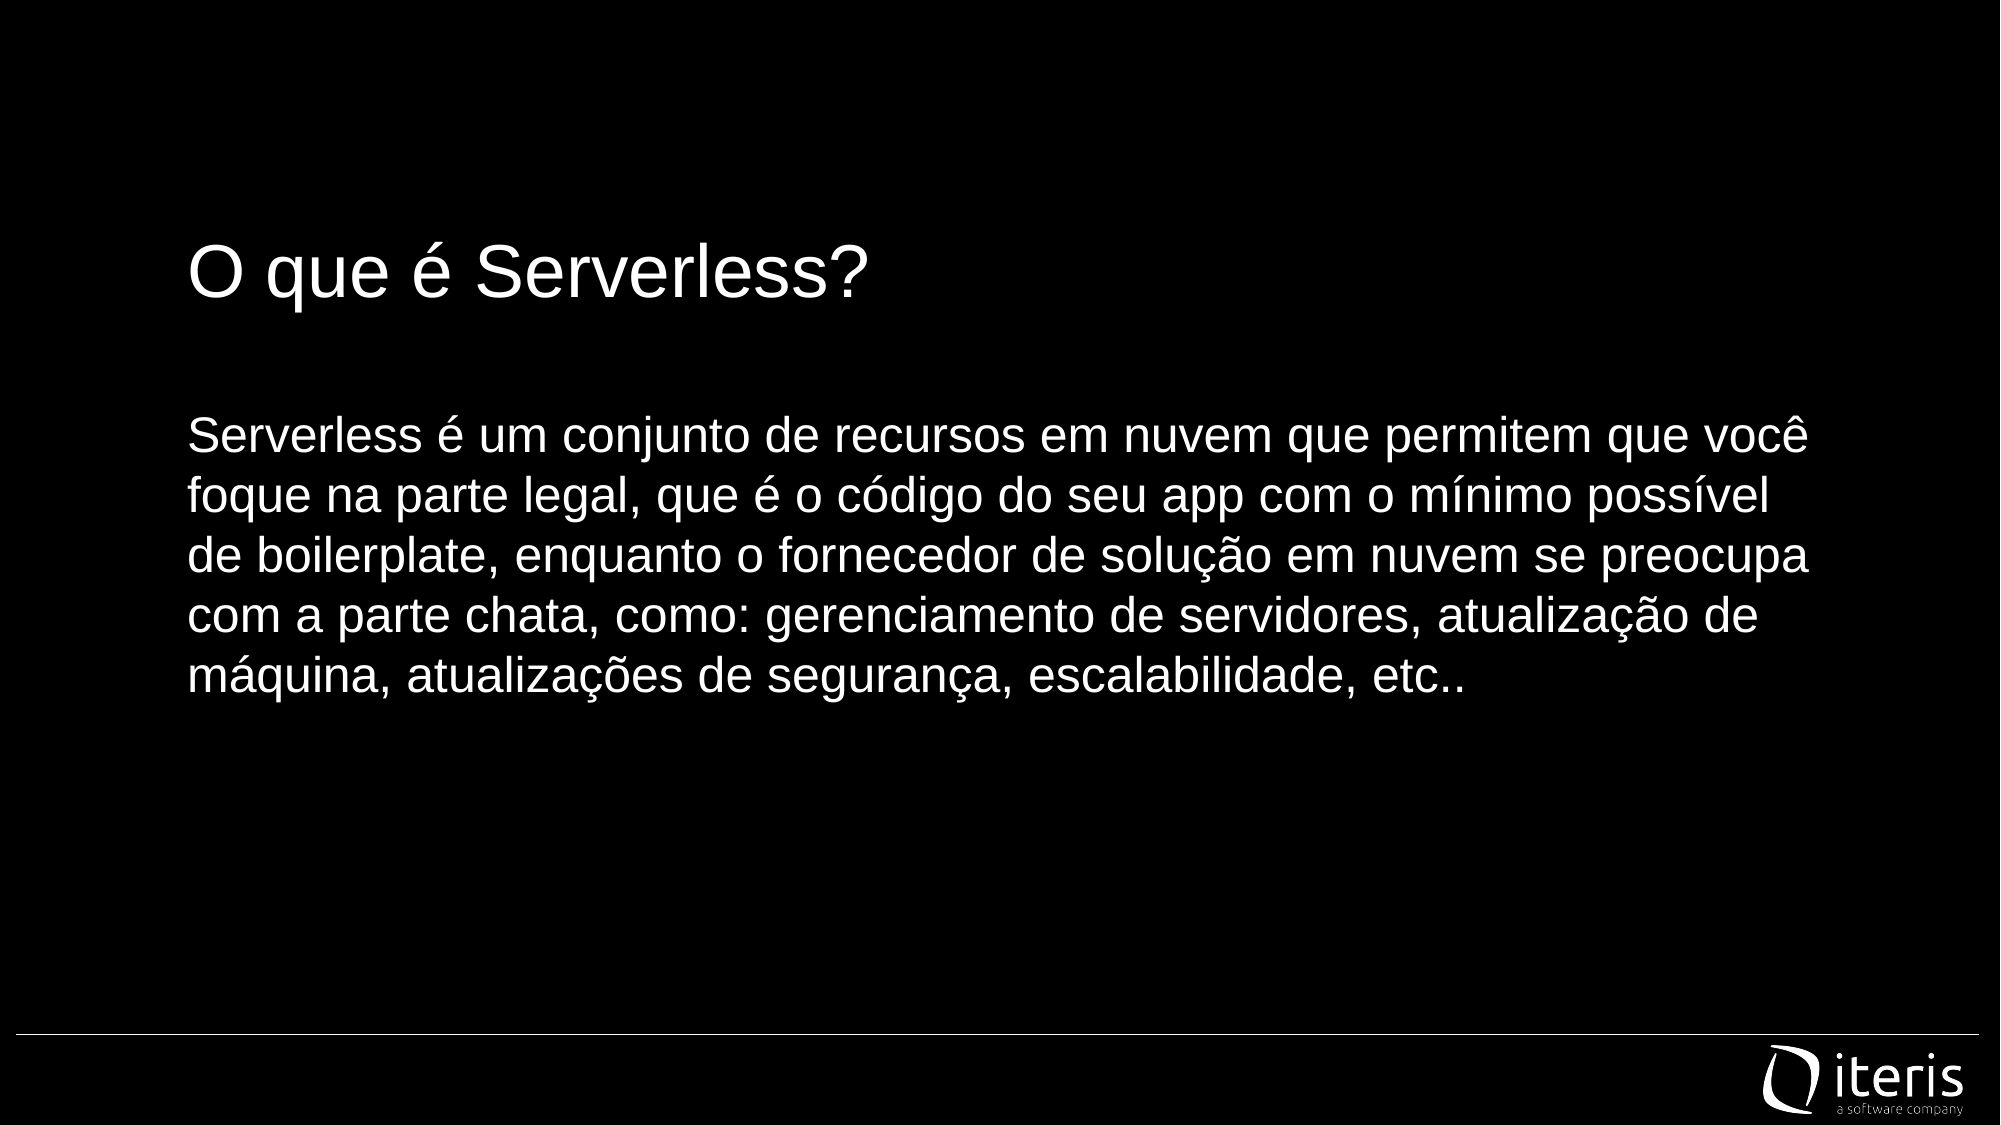

O que é Serverless?

Serverless é um conjunto de recursos em nuvem que permitem que você foque na parte legal, que é o código do seu app com o mínimo possível de boilerplate, enquanto o fornecedor de solução em nuvem se preocupa com a parte chata, como: gerenciamento de servidores, atualização de máquina, atualizações de segurança, escalabilidade, etc..